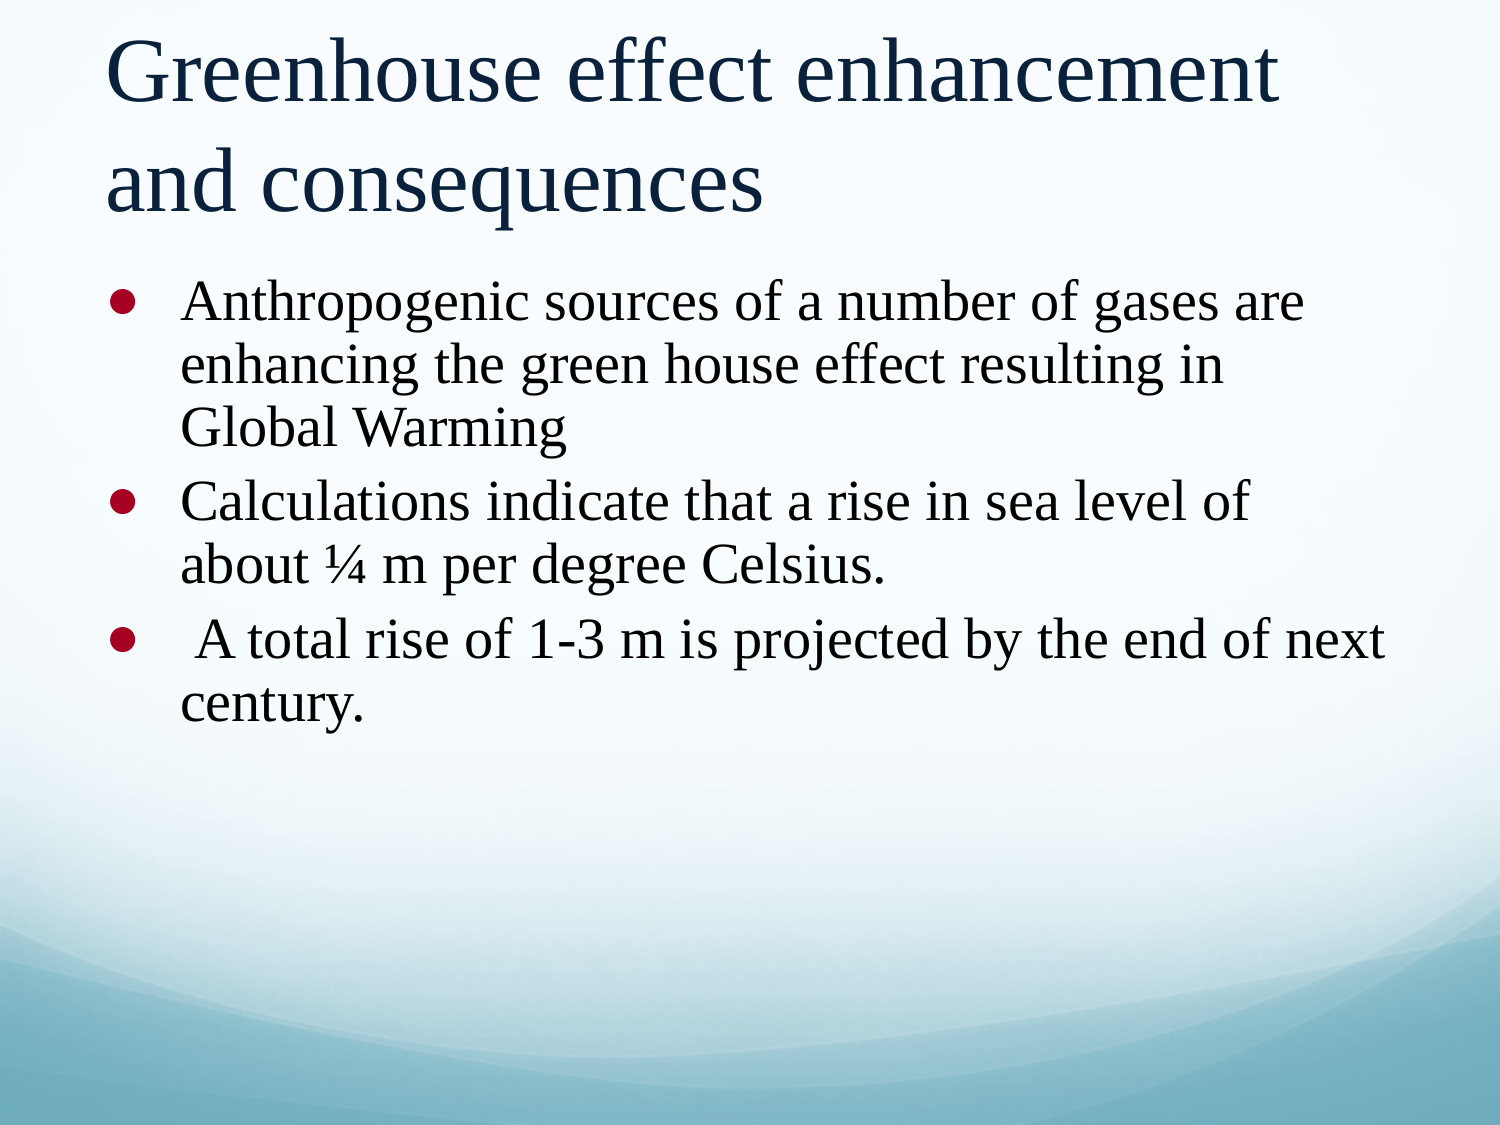

# Greenhouse effect enhancement and consequences
Anthropogenic sources of a number of gases are enhancing the green house effect resulting in Global Warming
Calculations indicate that a rise in sea level of about ¼ m per degree Celsius.
 A total rise of 1-3 m is projected by the end of next century.